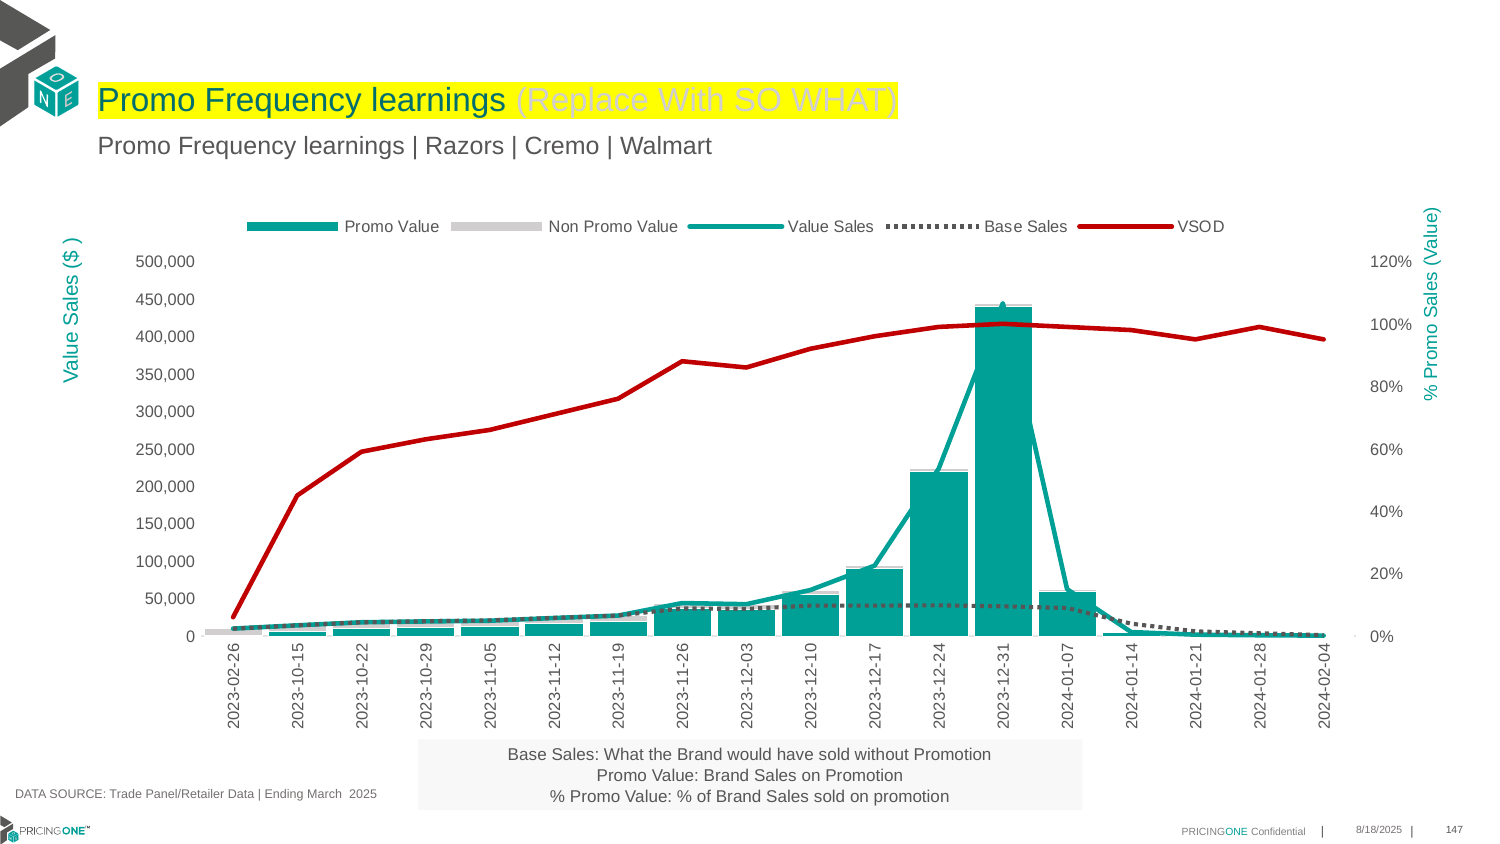

# Promo Frequency learnings (Replace With SO WHAT)
Promo Frequency learnings | Razors | Cremo | Walmart

### Chart

| Category | Promo Value | Non Promo Value | Value Sales | Base Sales | VSOD |
|---|---|---|---|---|---|
| 44983 | 336.0 | 9439.0 | 9775.0 | 9635.0 | 0.06 |
| 45214 | 5840.0 | 8294.0 | 14134.0 | 14172.0 | 0.45 |
| 45221 | 10128.0 | 8139.0 | 18267.0 | 18166.0 | 0.59 |
| 45228 | 11567.0 | 7766.0 | 19333.0 | 19575.0 | 0.63 |
| 45235 | 12777.0 | 7486.0 | 20263.0 | 20804.0 | 0.66 |
| 45242 | 16244.0 | 7667.0 | 23911.0 | 24044.0 | 0.71 |
| 45249 | 19817.0 | 7371.0 | 27188.0 | 27251.0 | 0.76 |
| 45256 | 37584.0 | 6286.0 | 43870.0 | 36700.0 | 0.88 |
| 45263 | 35732.0 | 6669.0 | 42401.0 | 36049.0 | 0.86 |
| 45270 | 55479.0 | 5818.0 | 61297.0 | 40467.0 | 0.92 |
| 45277 | 89738.0 | 4054.0 | 93792.0 | 40424.0 | 0.96 |
| 45284 | 220308.0 | 3195.0 | 223503.0 | 40899.0 | 0.99 |
| 45291 | 439869.0 | 4301.0 | 444170.0 | 39513.0 | 1.0 |
| 45298 | 60057.0 | 2397.0 | 62454.0 | 37355.0 | 0.99 |
| 45305 | 4681.0 | 489.0 | 5170.0 | 16361.0 | 0.98 |
| 45312 | 1539.0 | 177.0 | 1716.0 | 6076.0 | 0.95 |
| 45319 | 898.0 | 21.0 | 919.0 | 3481.0 | 0.99 |
| 45326 | 418.0 | 37.0 | 455.0 | 1054.0 | 0.95 |
% Promo Sales (Value)
Value Sales ($ )
Base Sales: What the Brand would have sold without Promotion
Promo Value: Brand Sales on Promotion
% Promo Value: % of Brand Sales sold on promotion
DATA SOURCE: Trade Panel/Retailer Data | Ending March  2025

8/18/2025
147